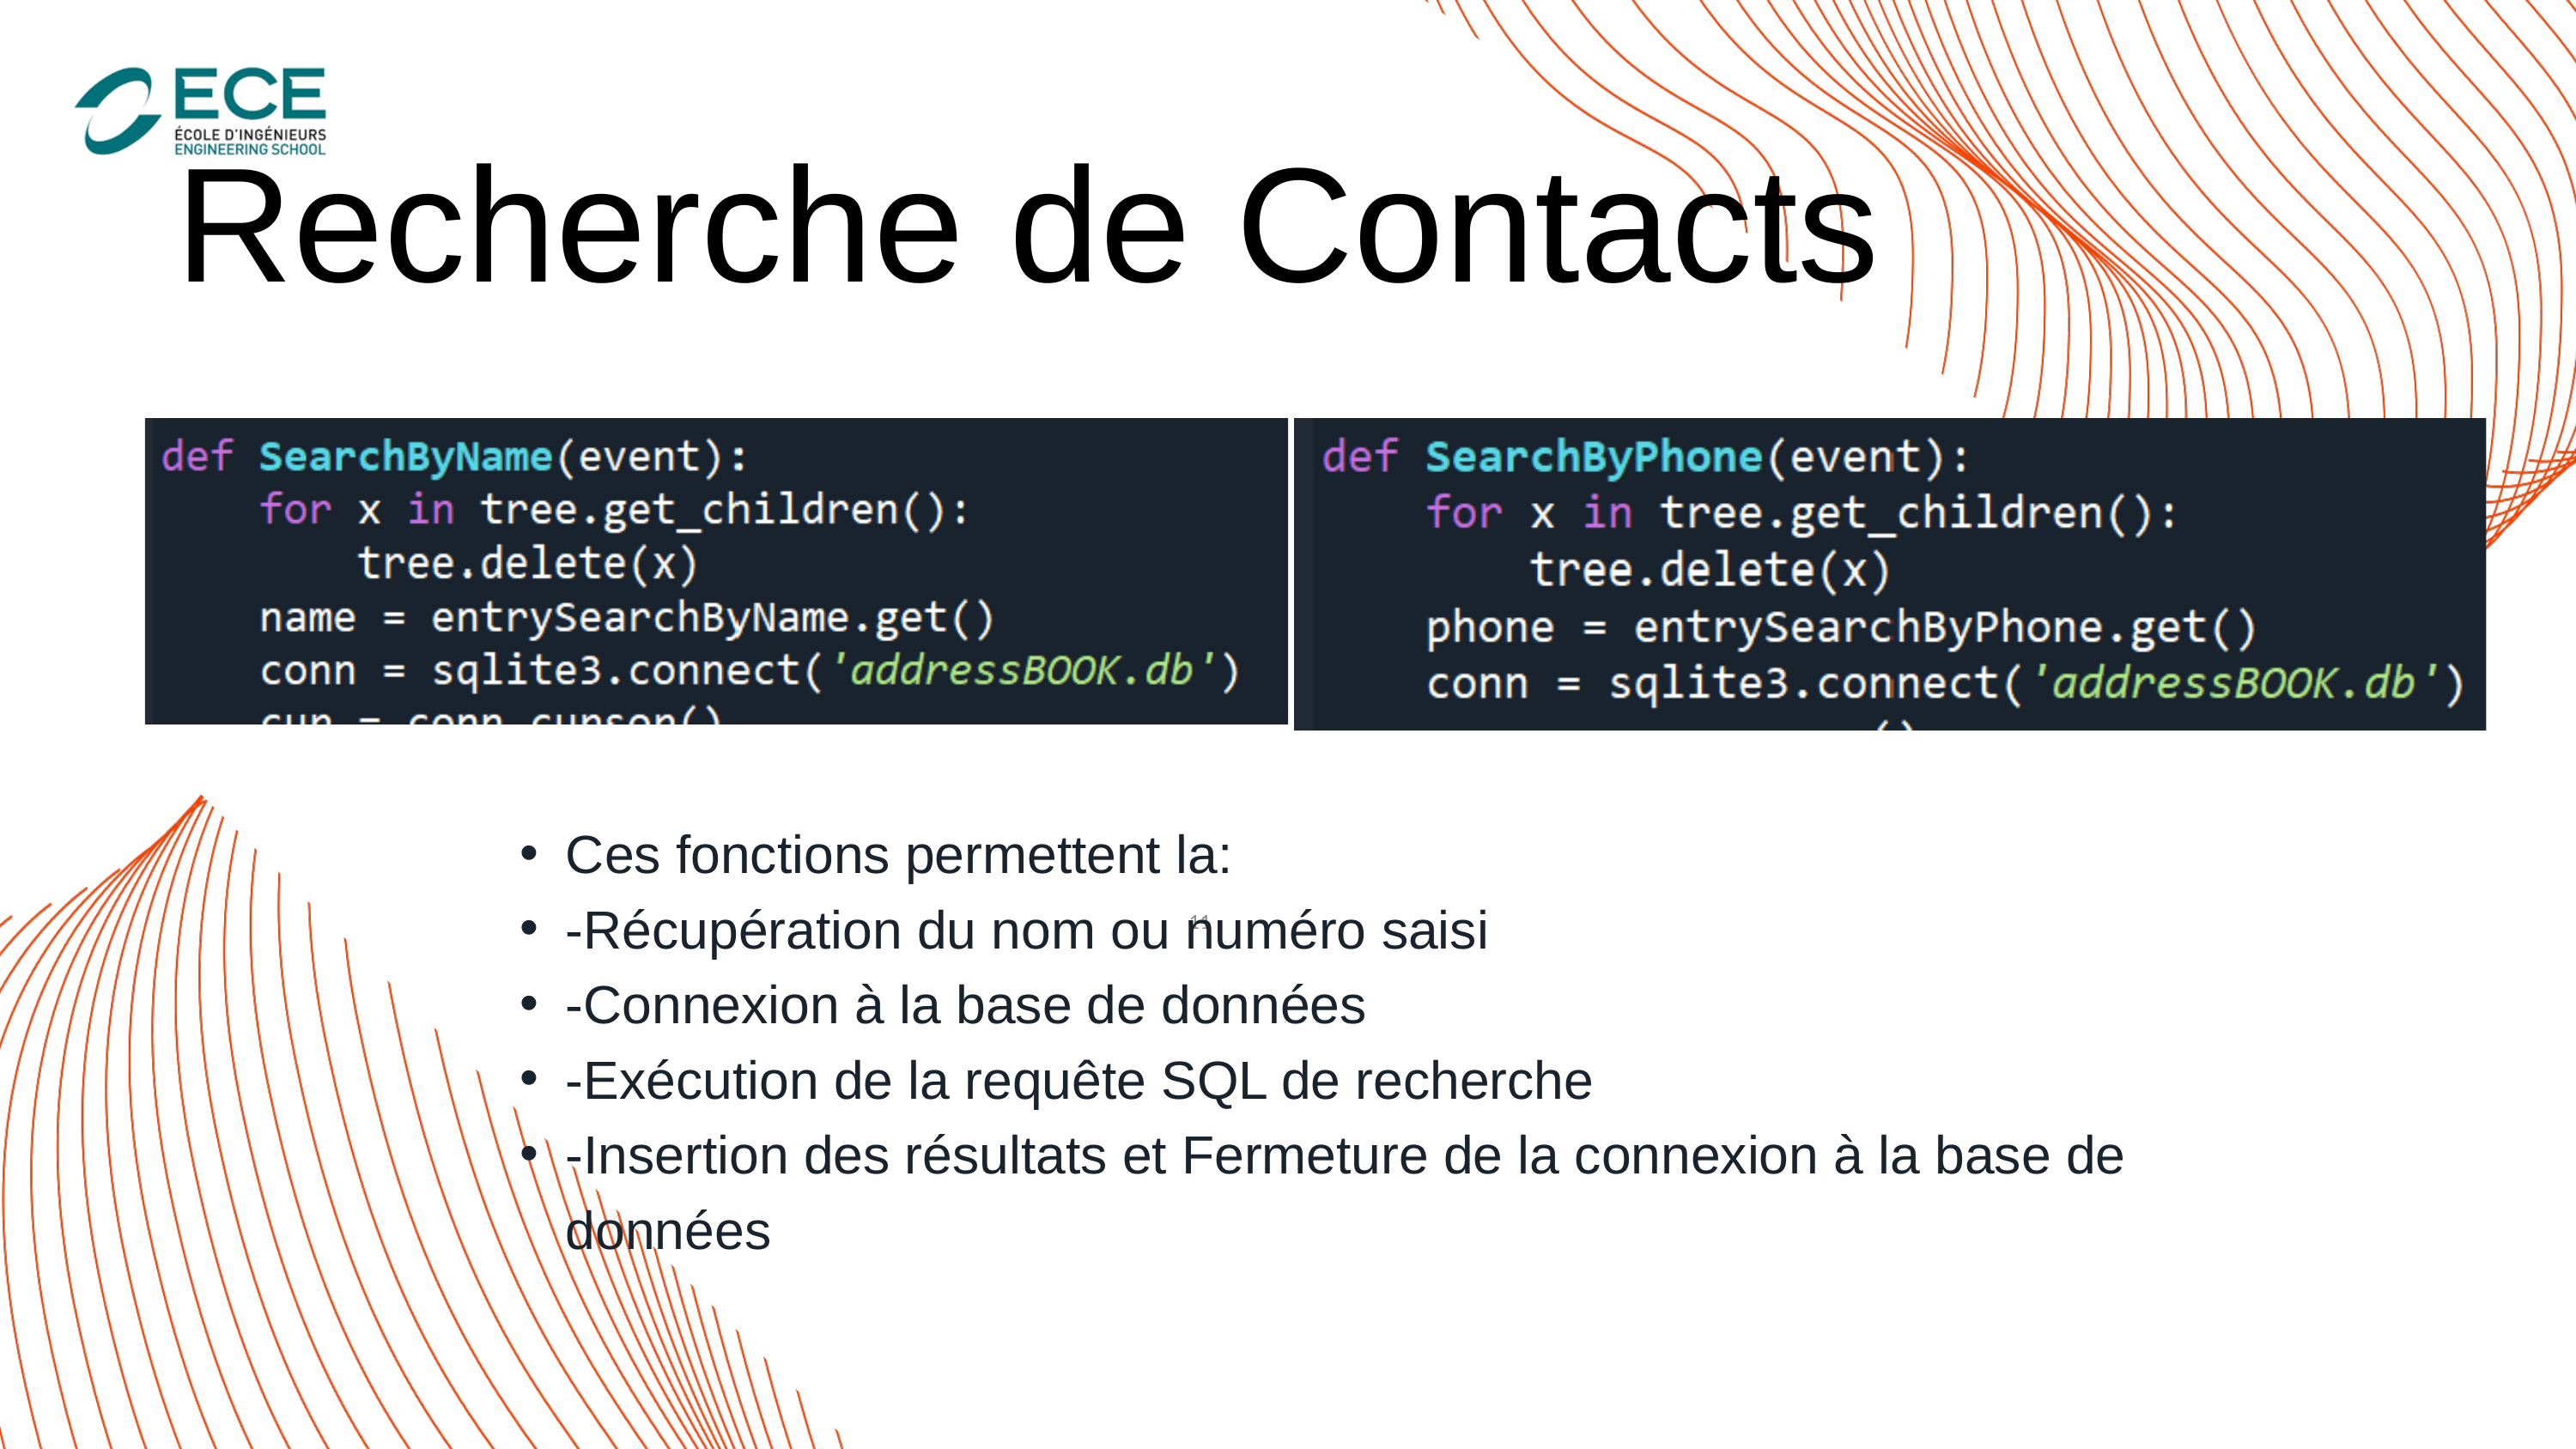

Recherche de Contacts

Ces fonctions permettent la:
-Récupération du nom ou numéro saisi
-Connexion à la base de données
-Exécution de la requête SQL de recherche
-Insertion des résultats et Fermeture de la connexion à la base de données
11